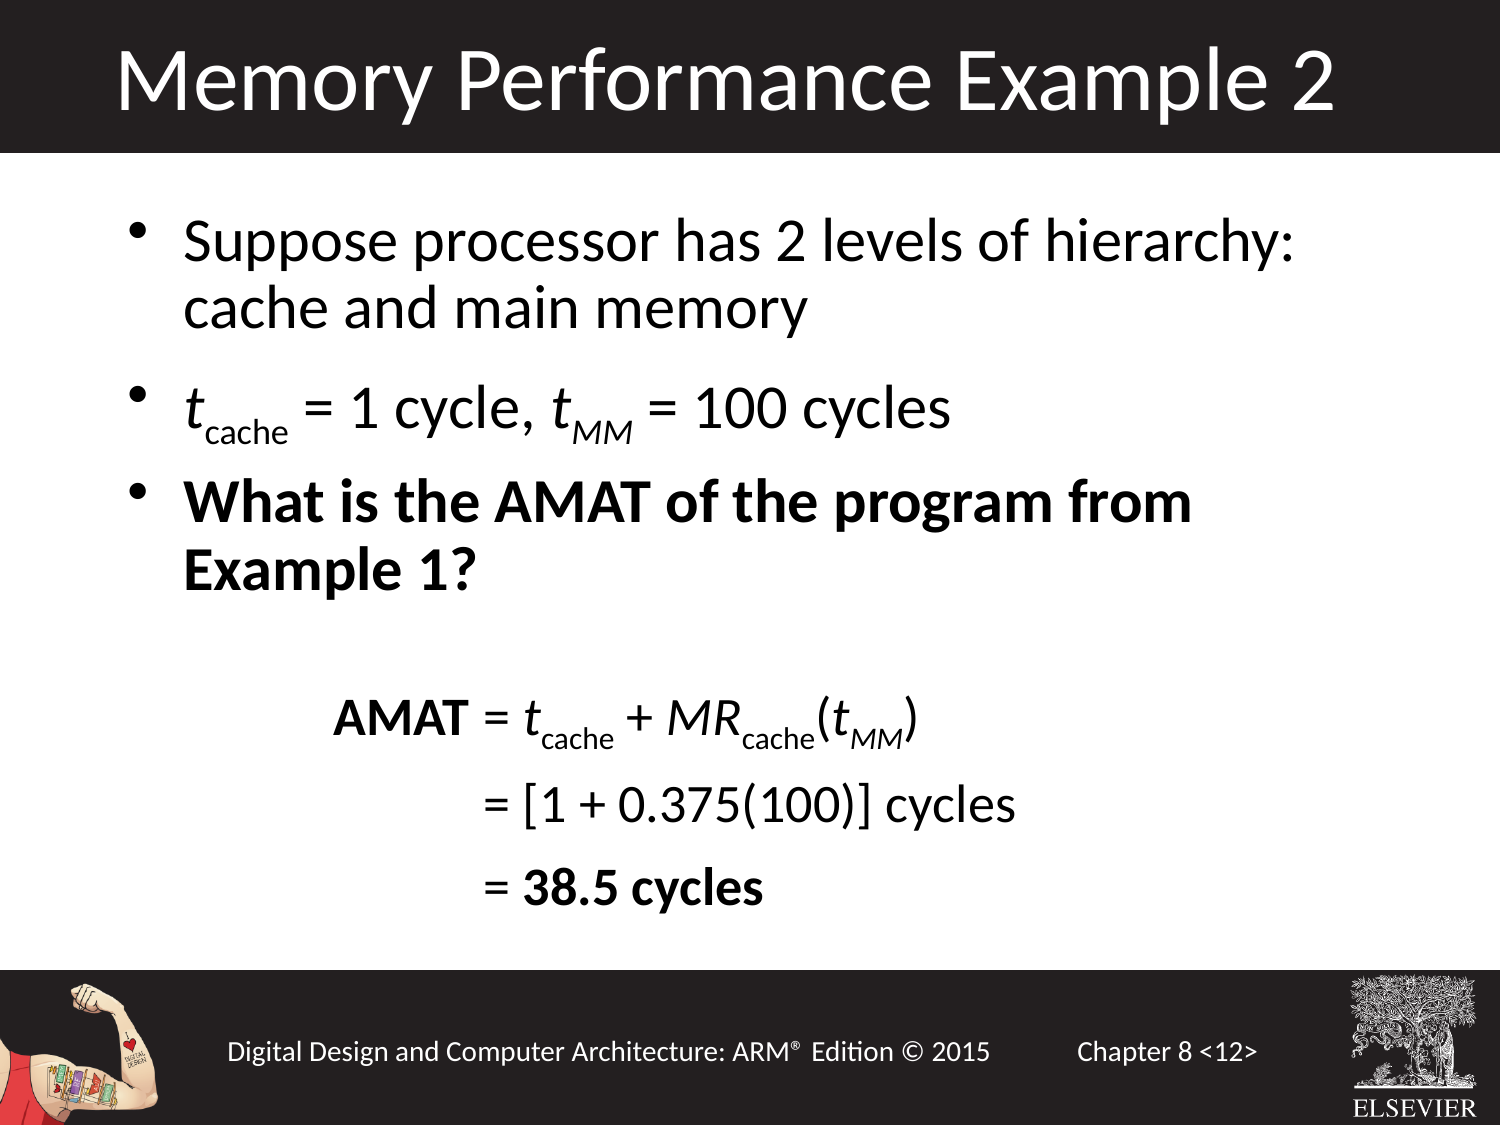

Memory Performance Example 2
Suppose processor has 2 levels of hierarchy: cache and main memory
tcache = 1 cycle, tMM = 100 cycles
What is the AMAT of the program from Example 1?

		AMAT 	= tcache + MRcache(tMM)
			= [1 + 0.375(100)] cycles
			= 38.5 cycles